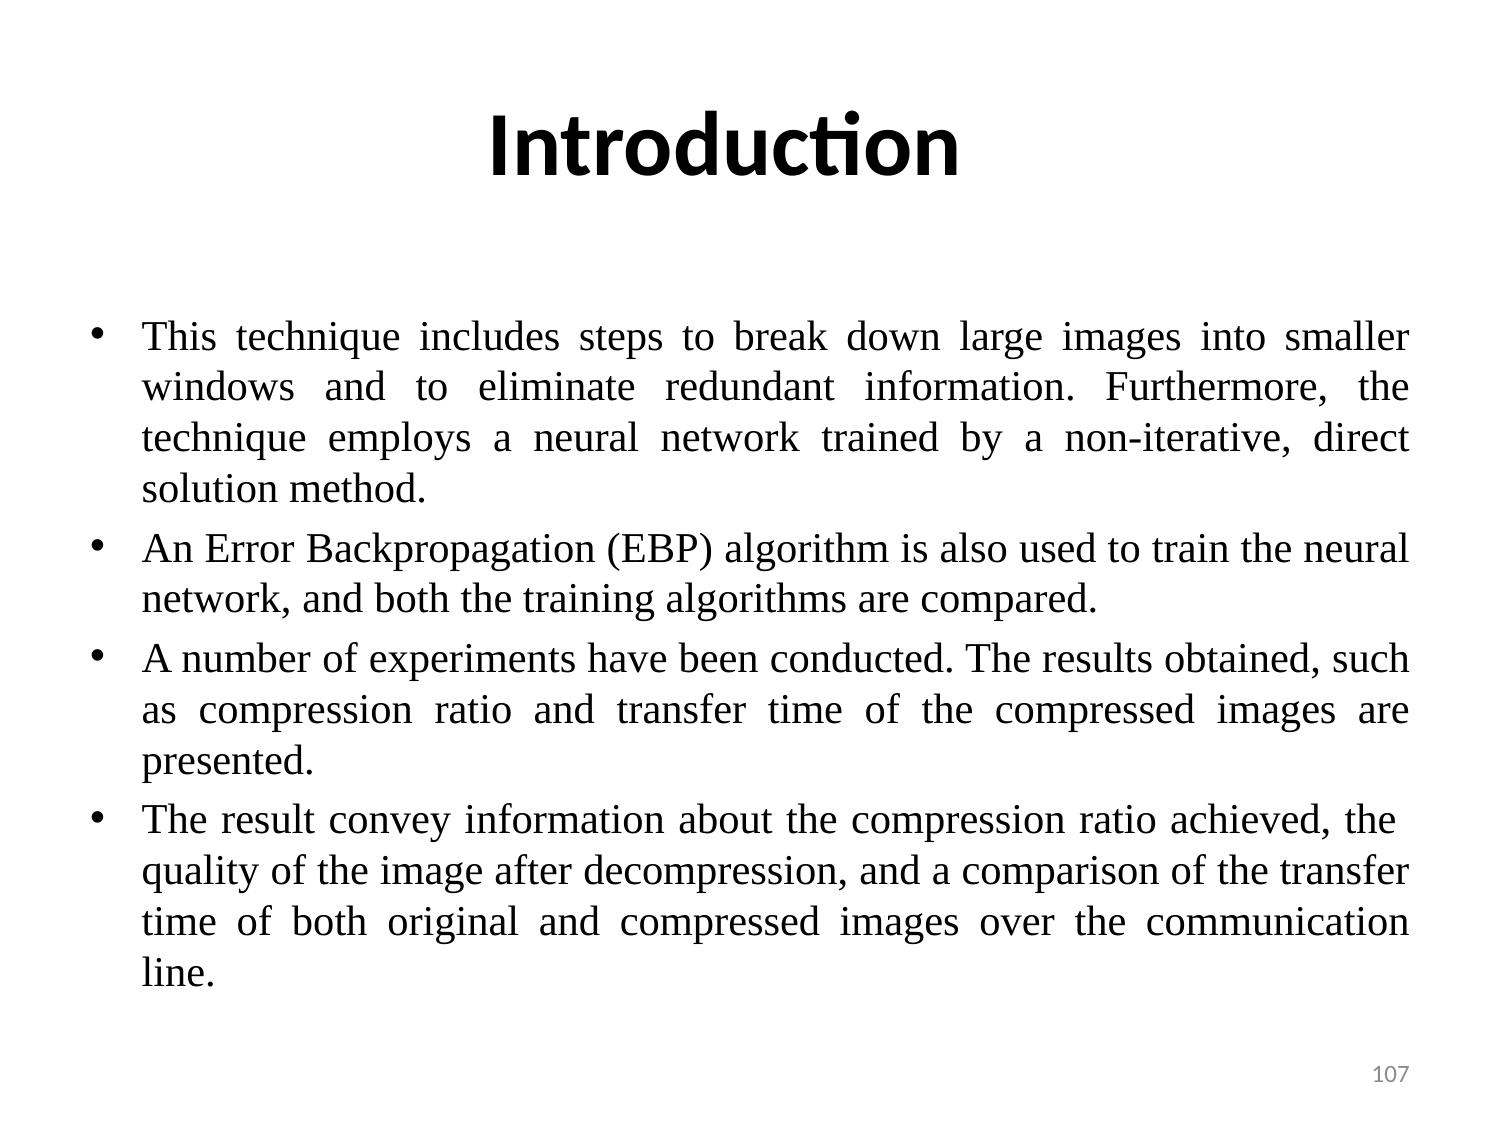

# Introduction
This technique includes steps to break down large images into smaller windows and to eliminate redundant information. Furthermore, the technique employs a neural network trained by a non-iterative, direct solution method.
An Error Backpropagation (EBP) algorithm is also used to train the neural network, and both the training algorithms are compared.
A number of experiments have been conducted. The results obtained, such as compression ratio and transfer time of the compressed images are presented.
The result convey information about the compression ratio achieved, the  quality of the image after decompression, and a comparison of the transfer time of both original and compressed images over the communication line.
107